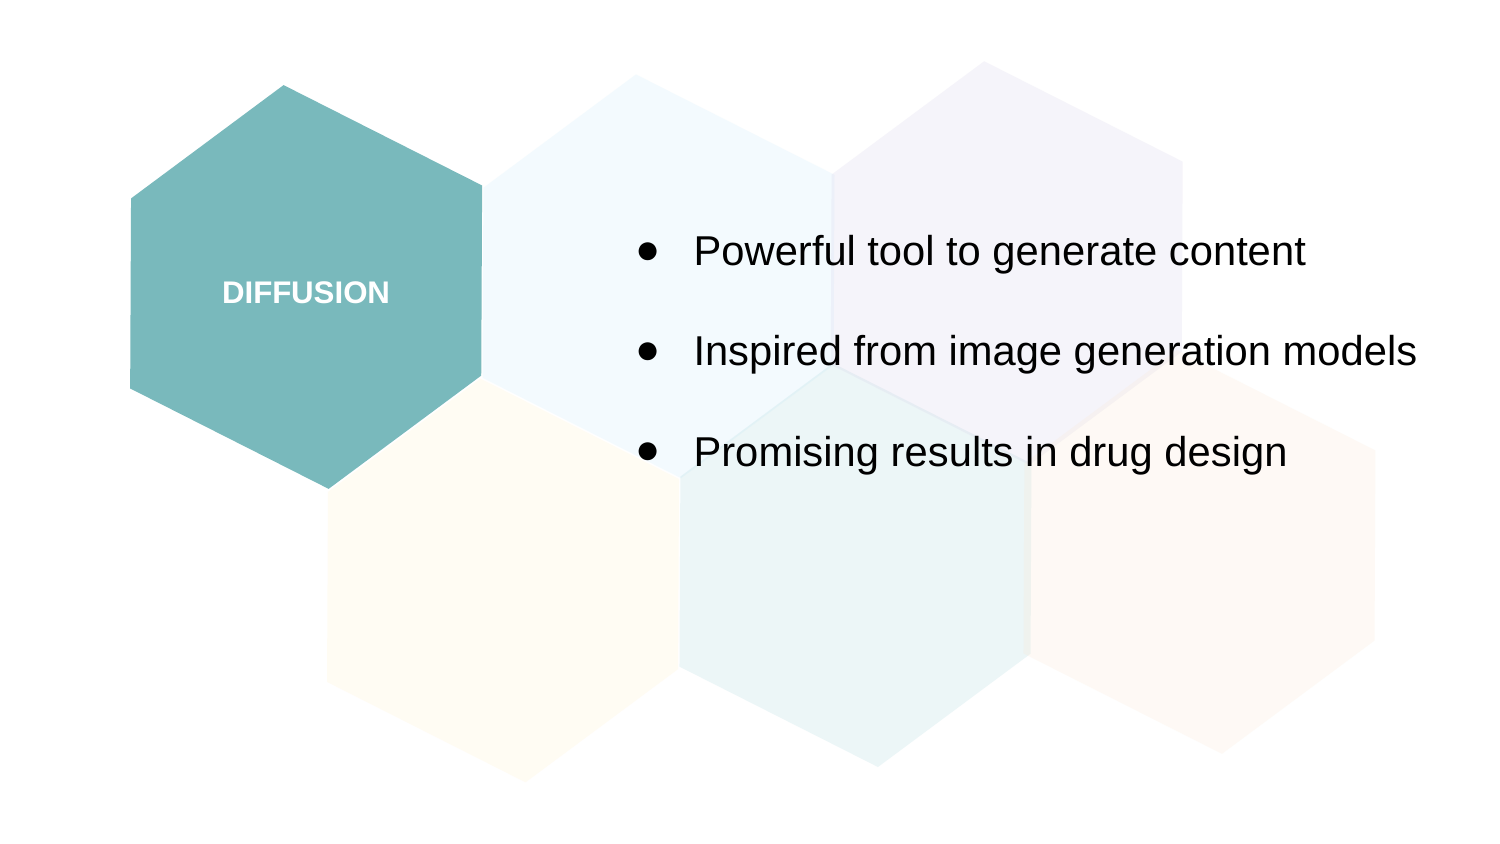

Powerful tool to generate content

Inspired from image generation models

Promising results in drug design

DIFFUSION